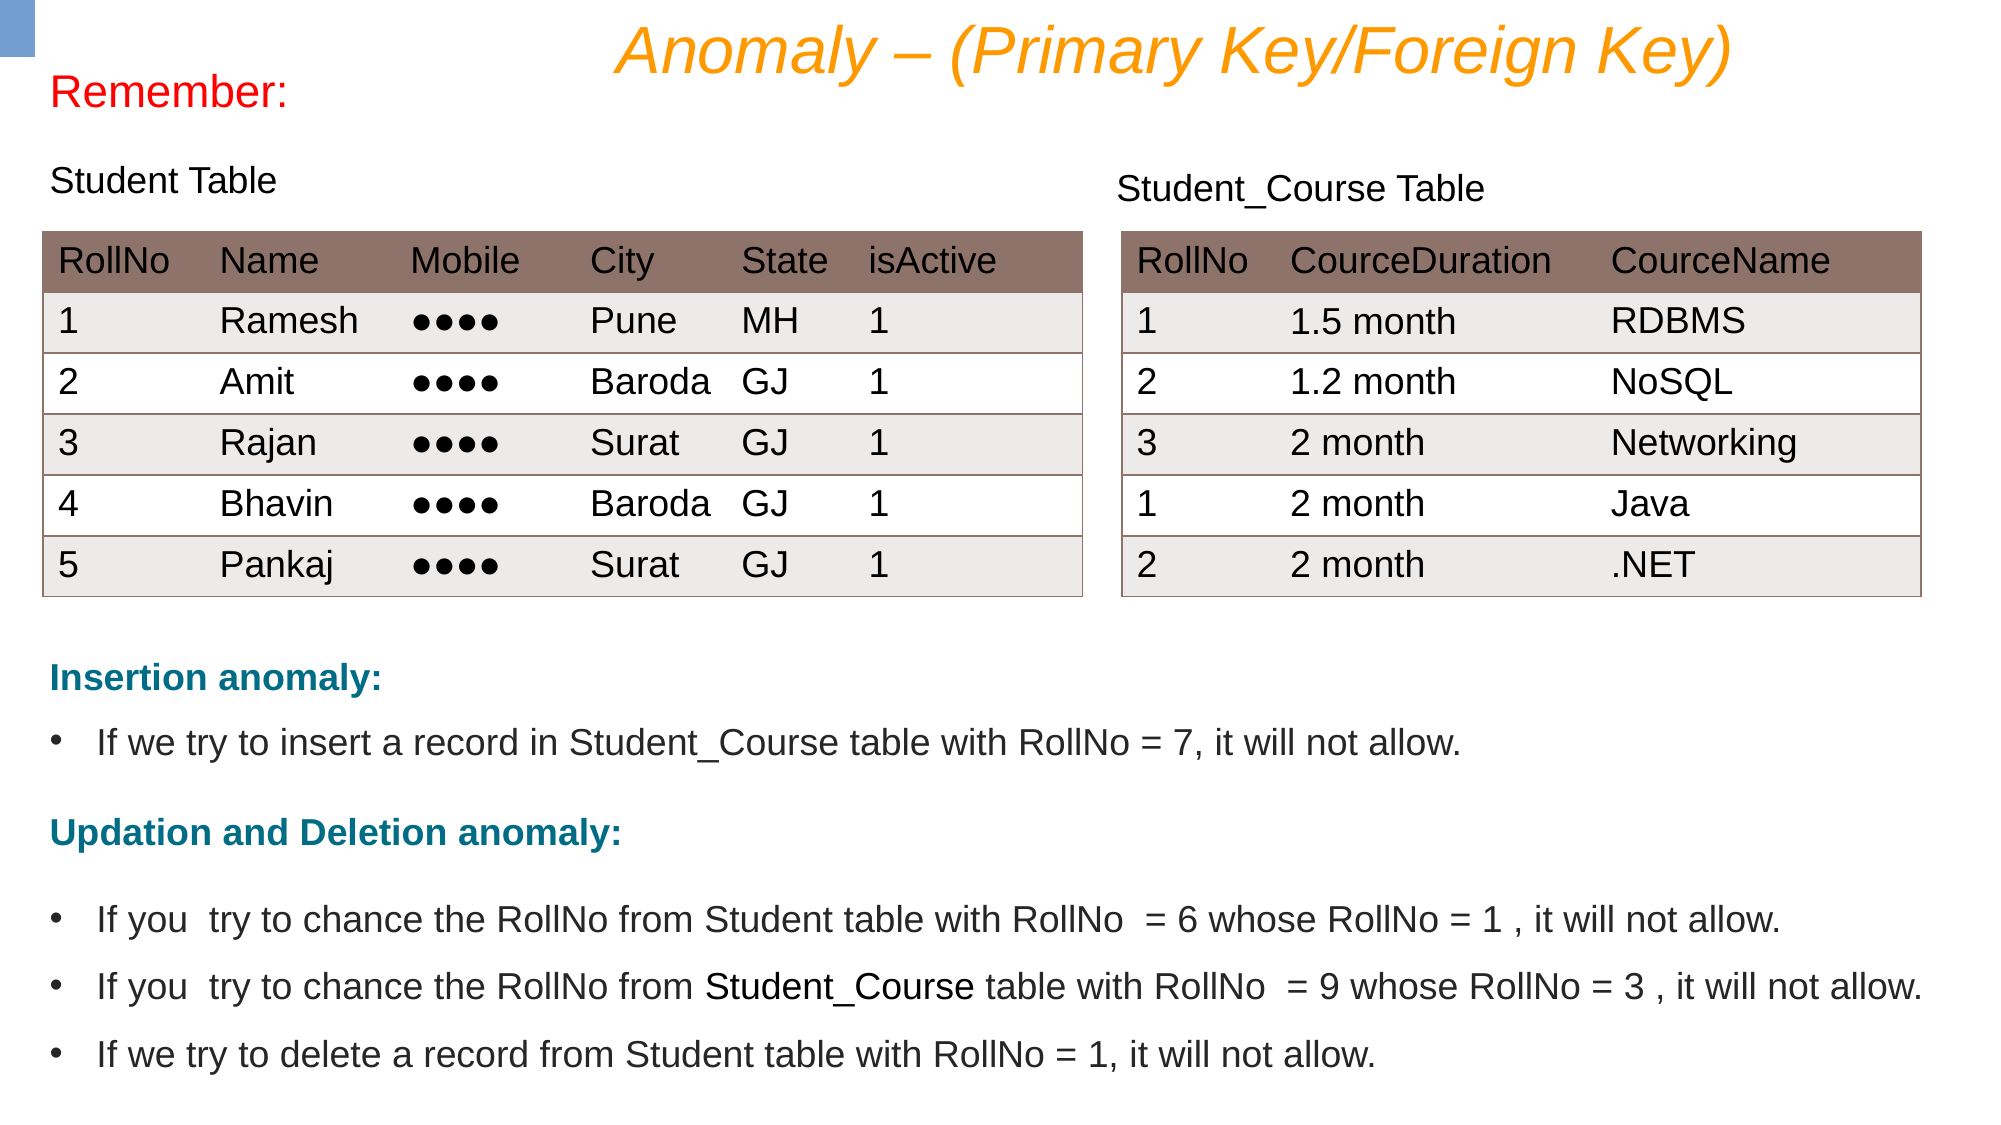

Anomaly – (Primary Key/Foreign Key)
Remember:
Student Table
Student_Course Table
| RollNo | Name | Mobile | City | State | isActive |
| --- | --- | --- | --- | --- | --- |
| 1 | Ramesh | ●●●● | Pune | MH | 1 |
| 2 | Amit | ●●●● | Baroda | GJ | 1 |
| 3 | Rajan | ●●●● | Surat | GJ | 1 |
| 4 | Bhavin | ●●●● | Baroda | GJ | 1 |
| 5 | Pankaj | ●●●● | Surat | GJ | 1 |
| RollNo | CourceDuration | CourceName |
| --- | --- | --- |
| 1 | 1.5 month | RDBMS |
| 2 | 1.2 month | NoSQL |
| 3 | 2 month | Networking |
| 1 | 2 month | Java |
| 2 | 2 month | .NET |
Insertion anomaly:

If we try to insert a record in Student_Course table with RollNo = 7, it will not allow.

Updation and Deletion anomaly:

If you  try to chance the RollNo from Student table with RollNo  = 6 whose RollNo = 1 , it will not allow.
If you  try to chance the RollNo from Student_Course table with RollNo  = 9 whose RollNo = 3 , it will not allow.
If we try to delete a record from Student table with RollNo = 1, it will not allow.